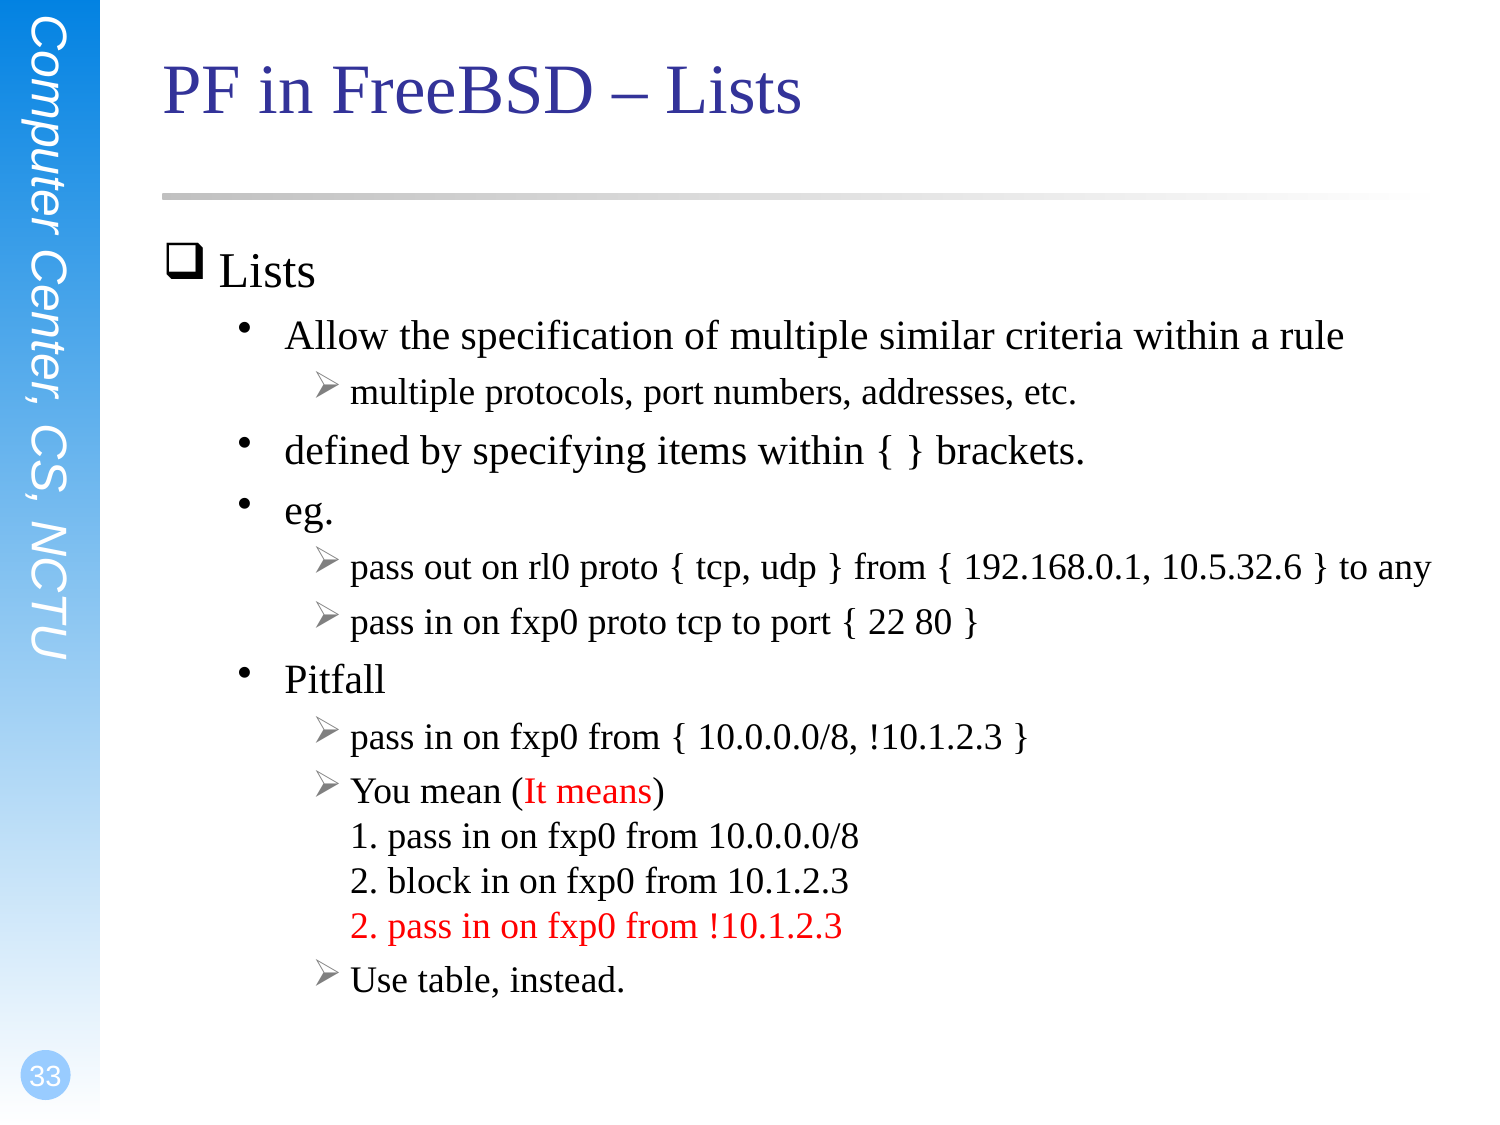

# PF in FreeBSD – Lists
Lists
Allow the specification of multiple similar criteria within a rule
multiple protocols, port numbers, addresses, etc.
defined by specifying items within { } brackets.
eg.
pass out on rl0 proto { tcp, udp } from { 192.168.0.1, 10.5.32.6 } to any
pass in on fxp0 proto tcp to port { 22 80 }
Pitfall
pass in on fxp0 from { 10.0.0.0/8, !10.1.2.3 }
You mean (It means)
1. pass in on fxp0 from 10.0.0.0/8
2. block in on fxp0 from 10.1.2.3
2. pass in on fxp0 from !10.1.2.3
Use table, instead.